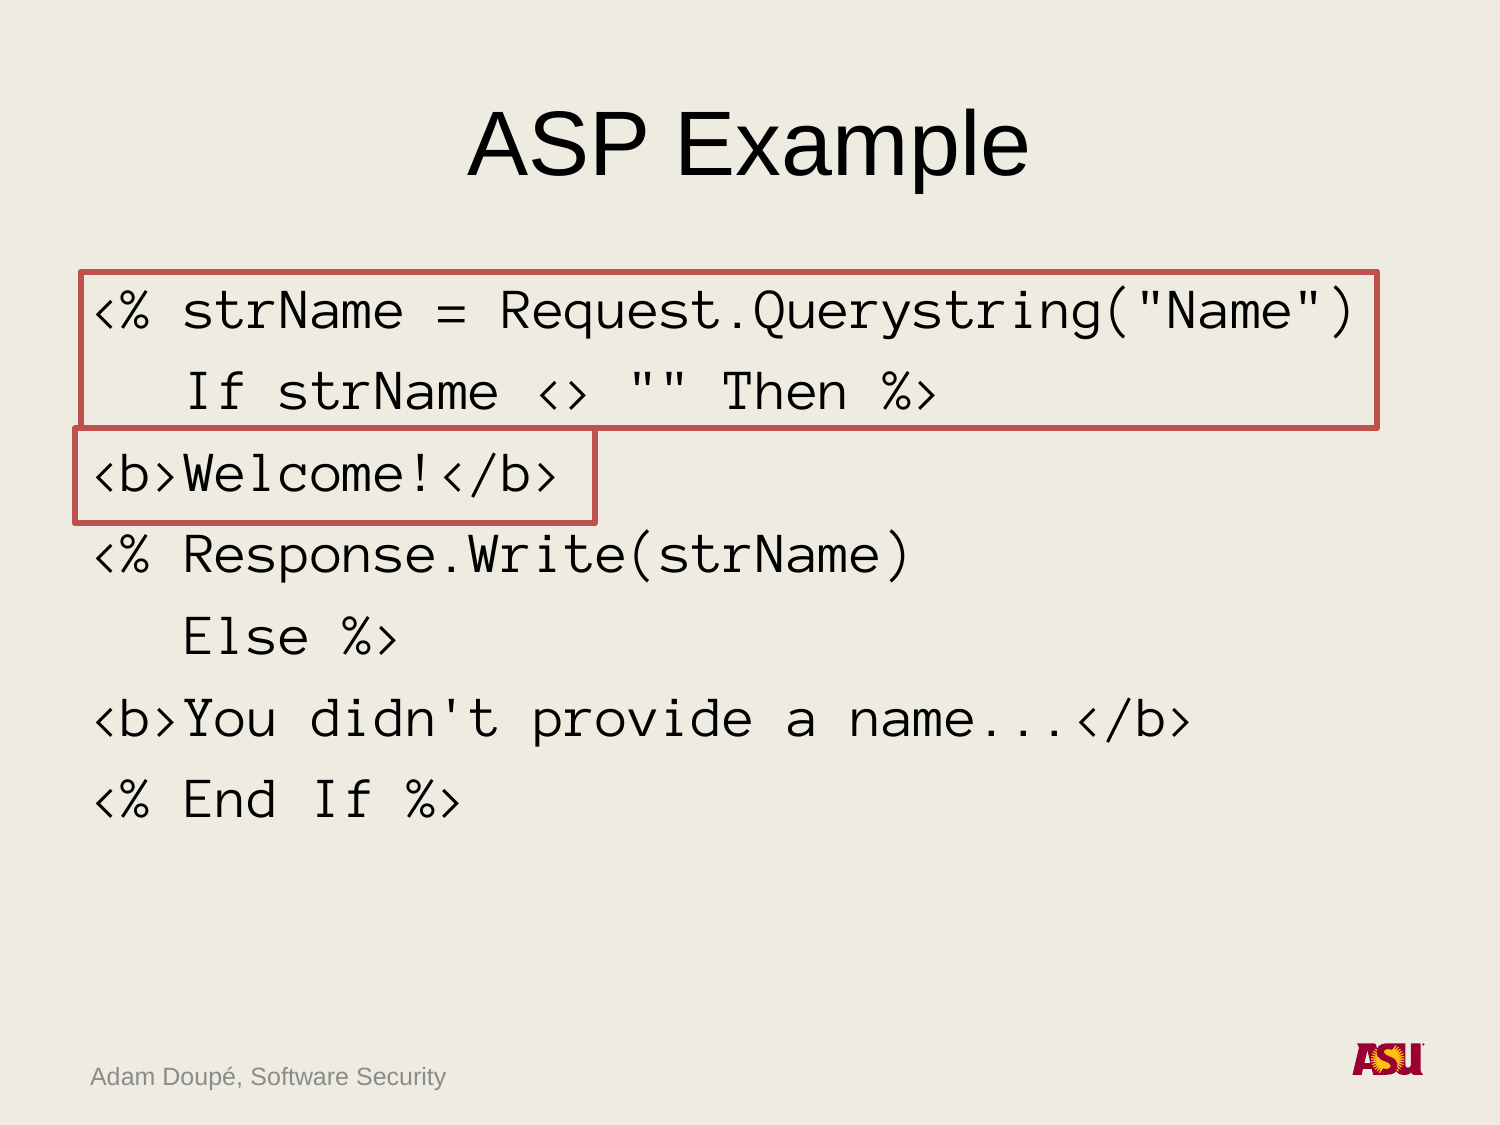

# ASP Example
<% strName = Request.Querystring("Name")
   If strName <> "" Then %>
<b>Welcome!</b>
<% Response.Write(strName)
   Else %>
<b>You didn't provide a name...</b>
<% End If %>